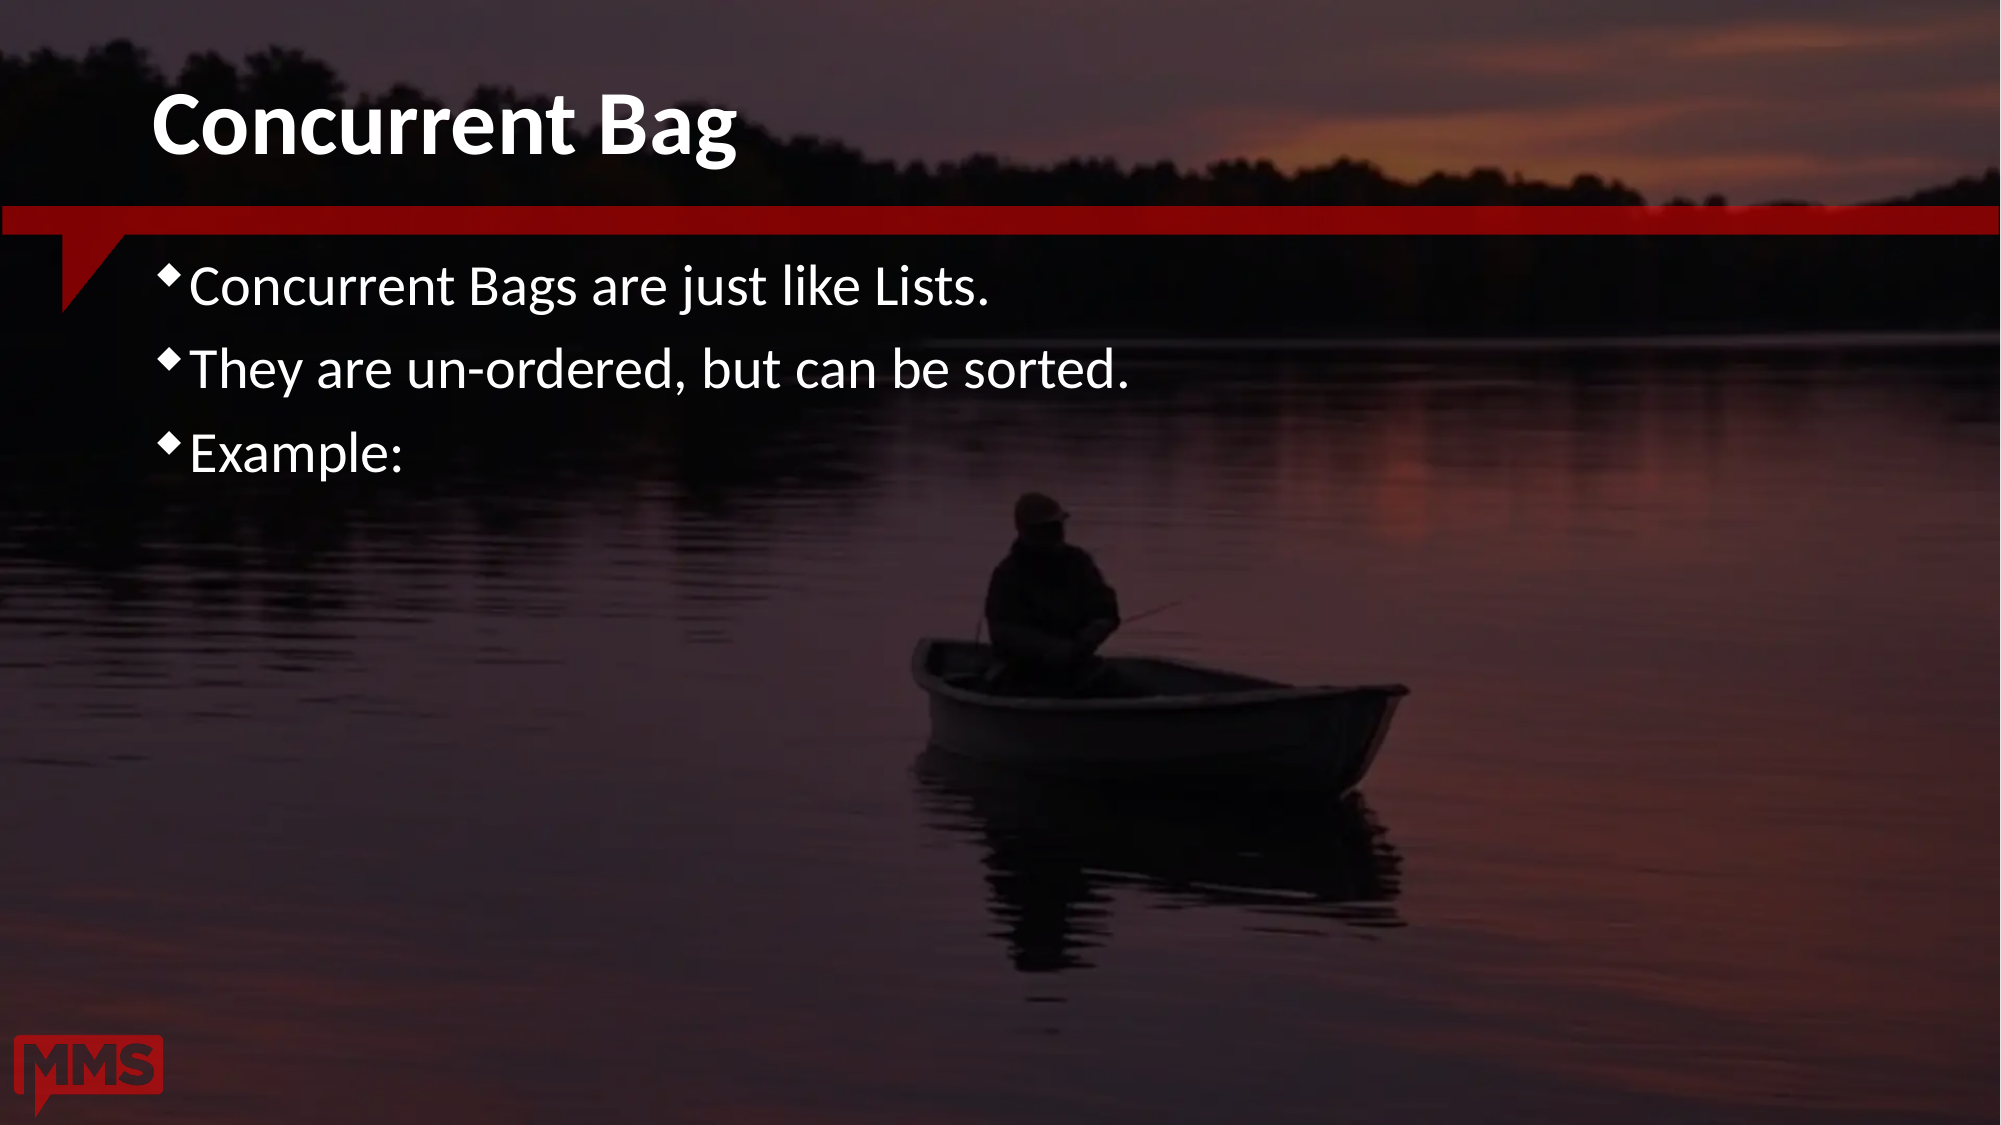

# Concurrent Bag
Concurrent Bags are just like Lists.
They are un-ordered, but can be sorted.
Example: